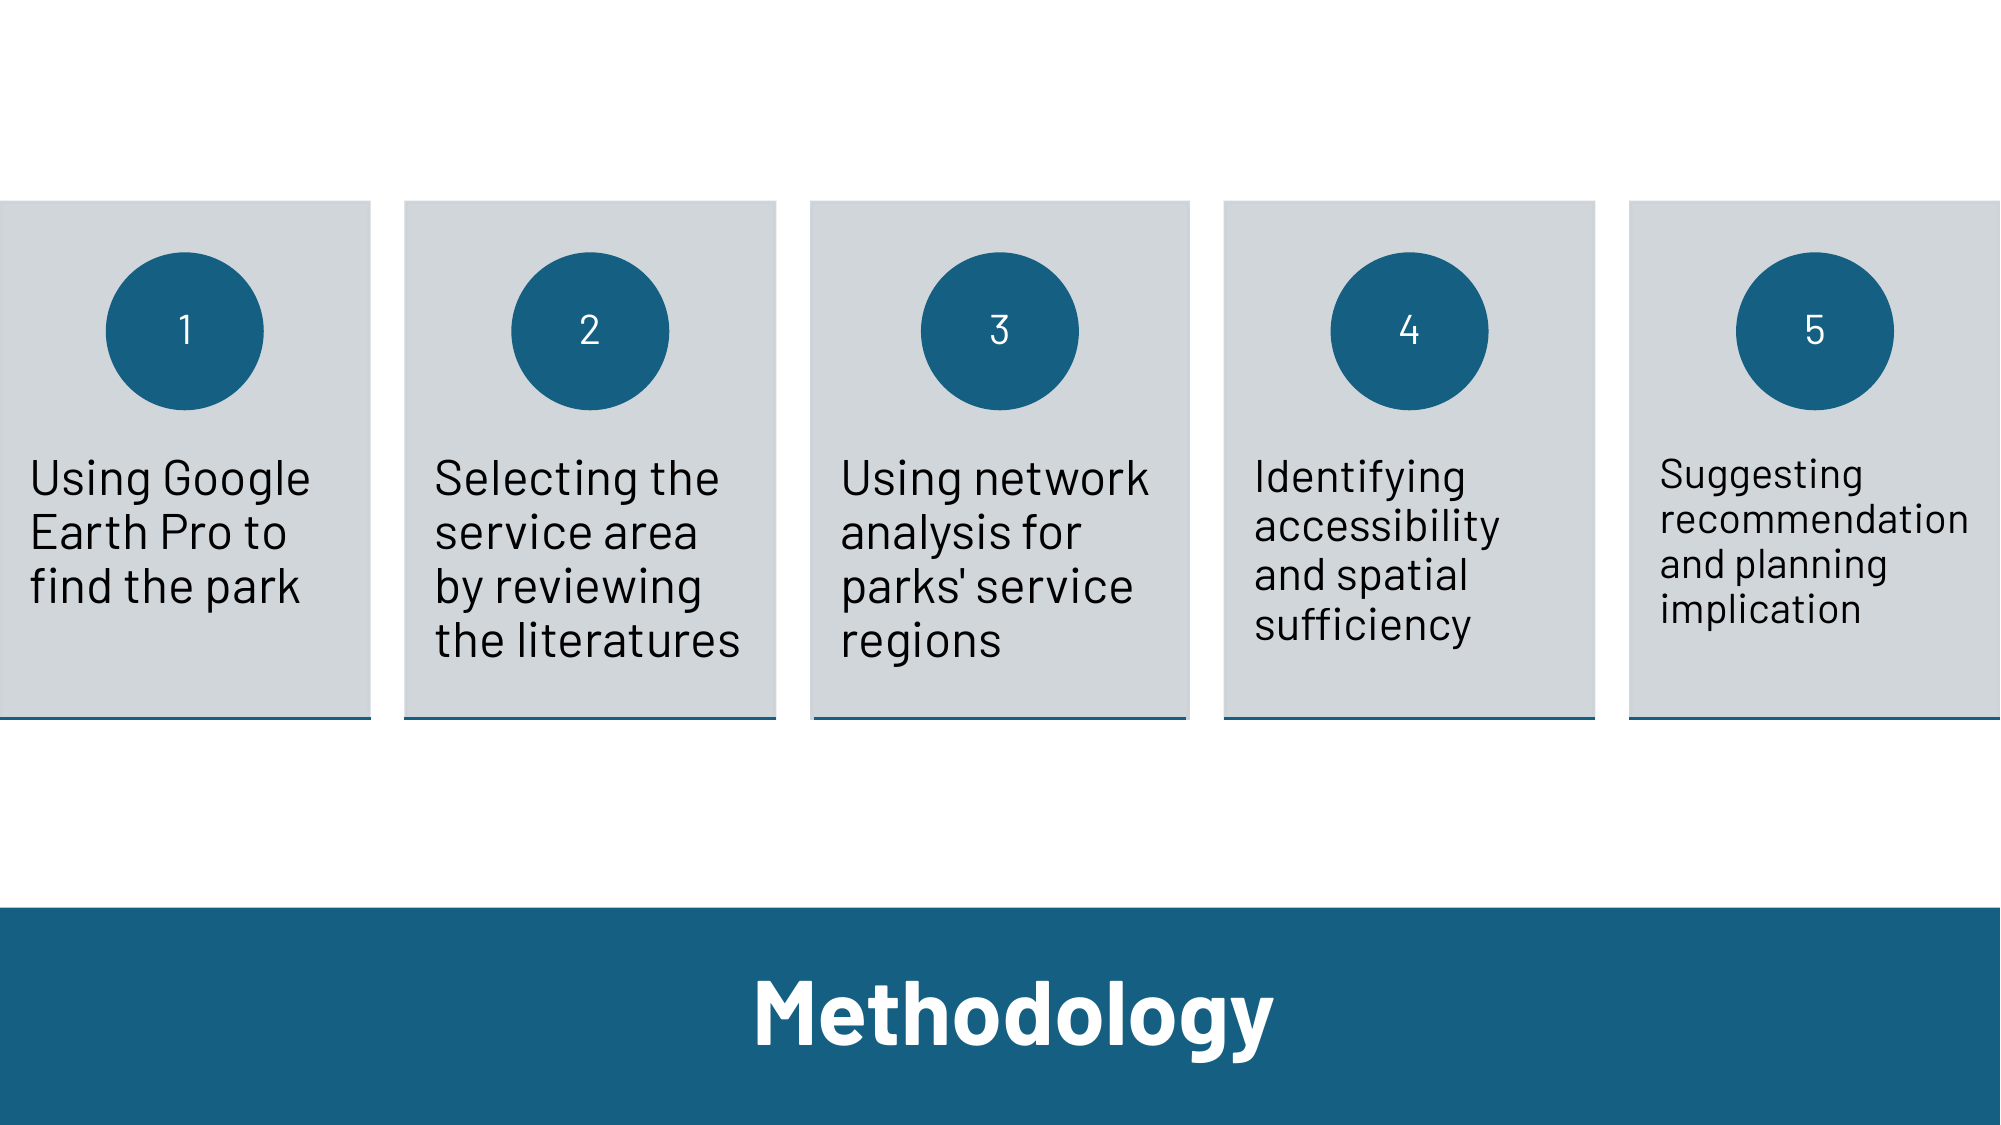

Using Google Earth Pro to find the park
1
Selecting the service area by reviewing the literatures
2
Using network analysis for parks' service regions
3
Identifying accessibility and spatial sufficiency
4
Suggesting recommendation and planning implication
5
# Methodology